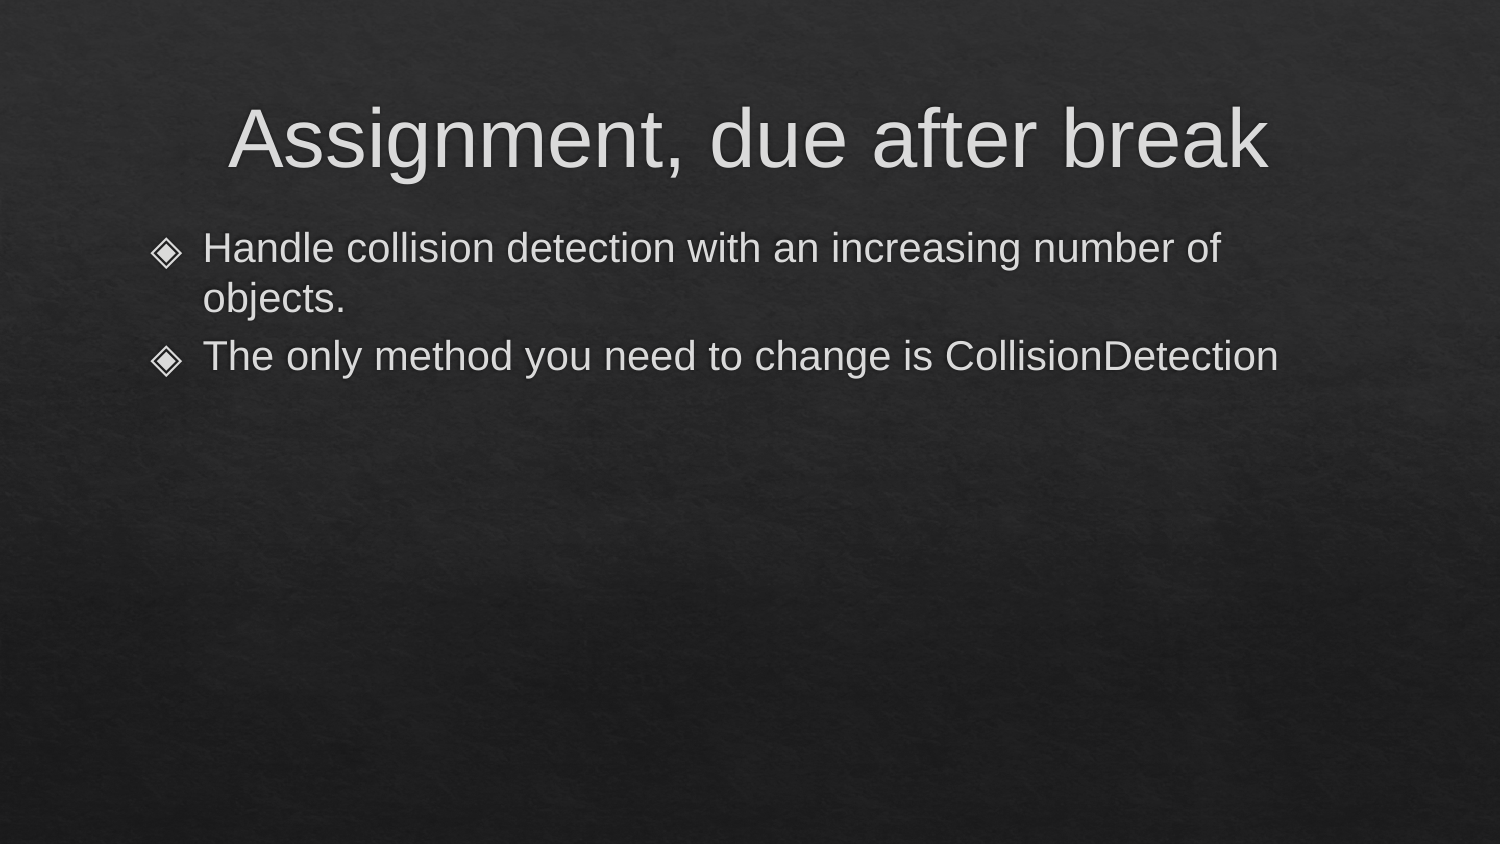

# Assignment, due after break
Handle collision detection with an increasing number of objects.
The only method you need to change is CollisionDetection